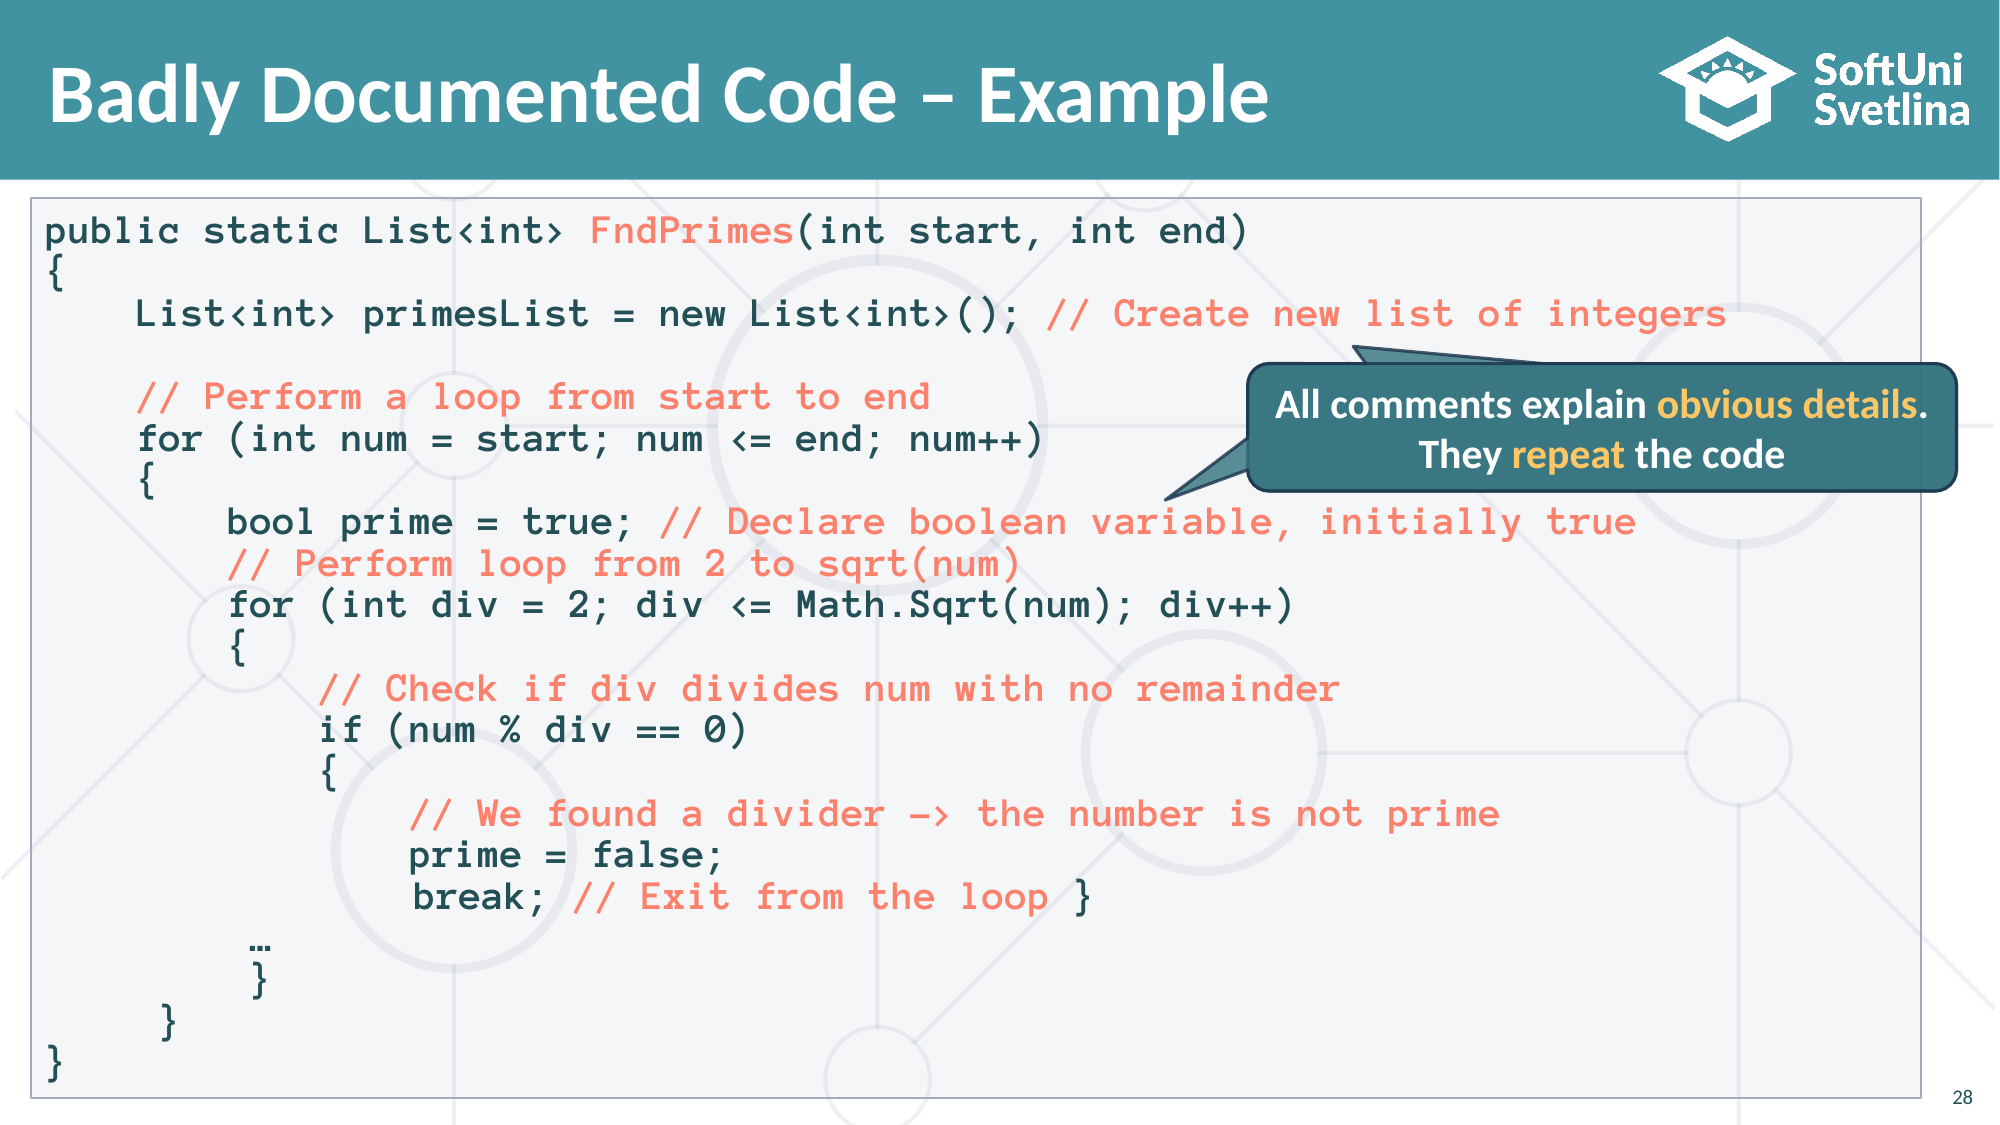

# Badly Documented Code – Example
public static List<int> FndPrimes(int start, int end)
{
    List<int> primesList = new List<int>(); // Create new list of integers

    // Perform a loop from start to end
    for (int num = start; num <= end; num++)
    {
        bool prime = true; // Declare boolean variable, initially true
        // Perform loop from 2 to sqrt(num)
        for (int div = 2; div <= Math.Sqrt(num); div++)
        {
            // Check if div divides num with no remainder
            if (num % div == 0)
            {
                // We found a divider -> the number is not prime
                prime = false;
		   break; // Exit from the loop }
         …
         }
     }
}
All comments explain obvious details. They repeat the code
All comments explain obvious details. They repeat the code
28